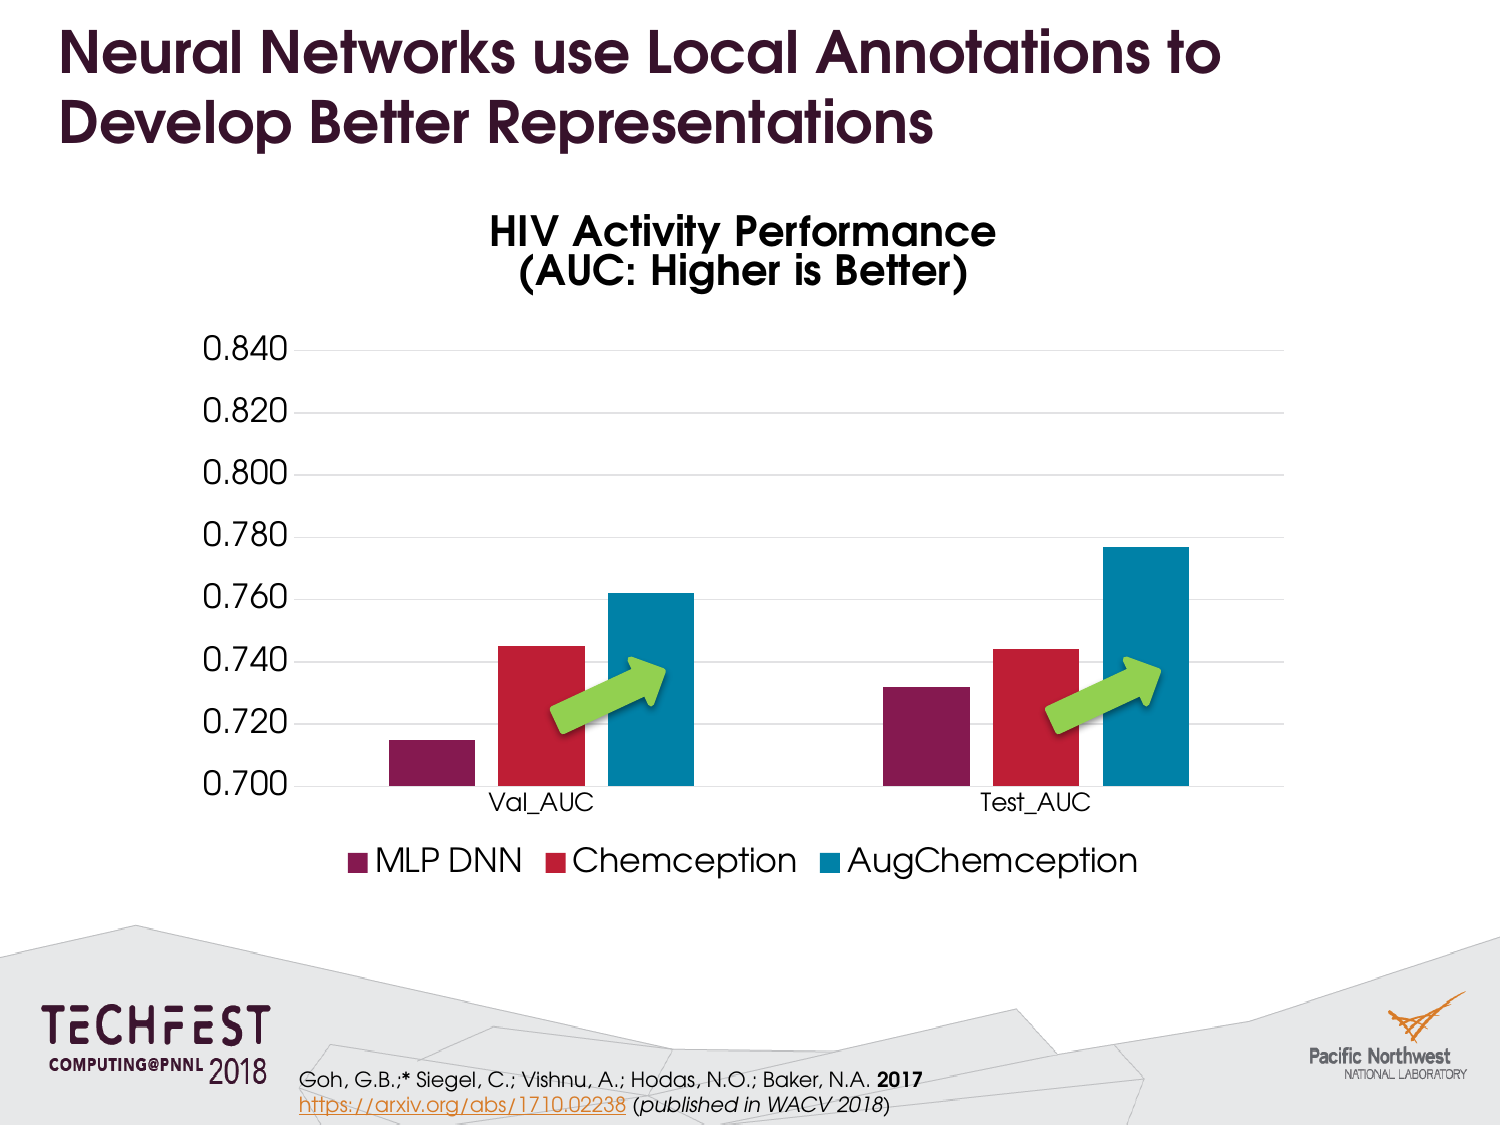

# Neural Networks use Local Annotations to Develop Better Representations

### Chart: HIV Activity Performance
(AUC: Higher is Better)

| Category | MLP DNN | Chemception | AugChemception |
|---|---|---|---|
| Val_AUC | 0.715 | 0.745 | 0.762 |
| Test_AUC | 0.732 | 0.744 | 0.777 |

Goh, G.B.;* Siegel, C.; Vishnu, A.; Hodas, N.O.; Baker, N.A. 2017
https://arxiv.org/abs/1710.02238 (published in WACV 2018)